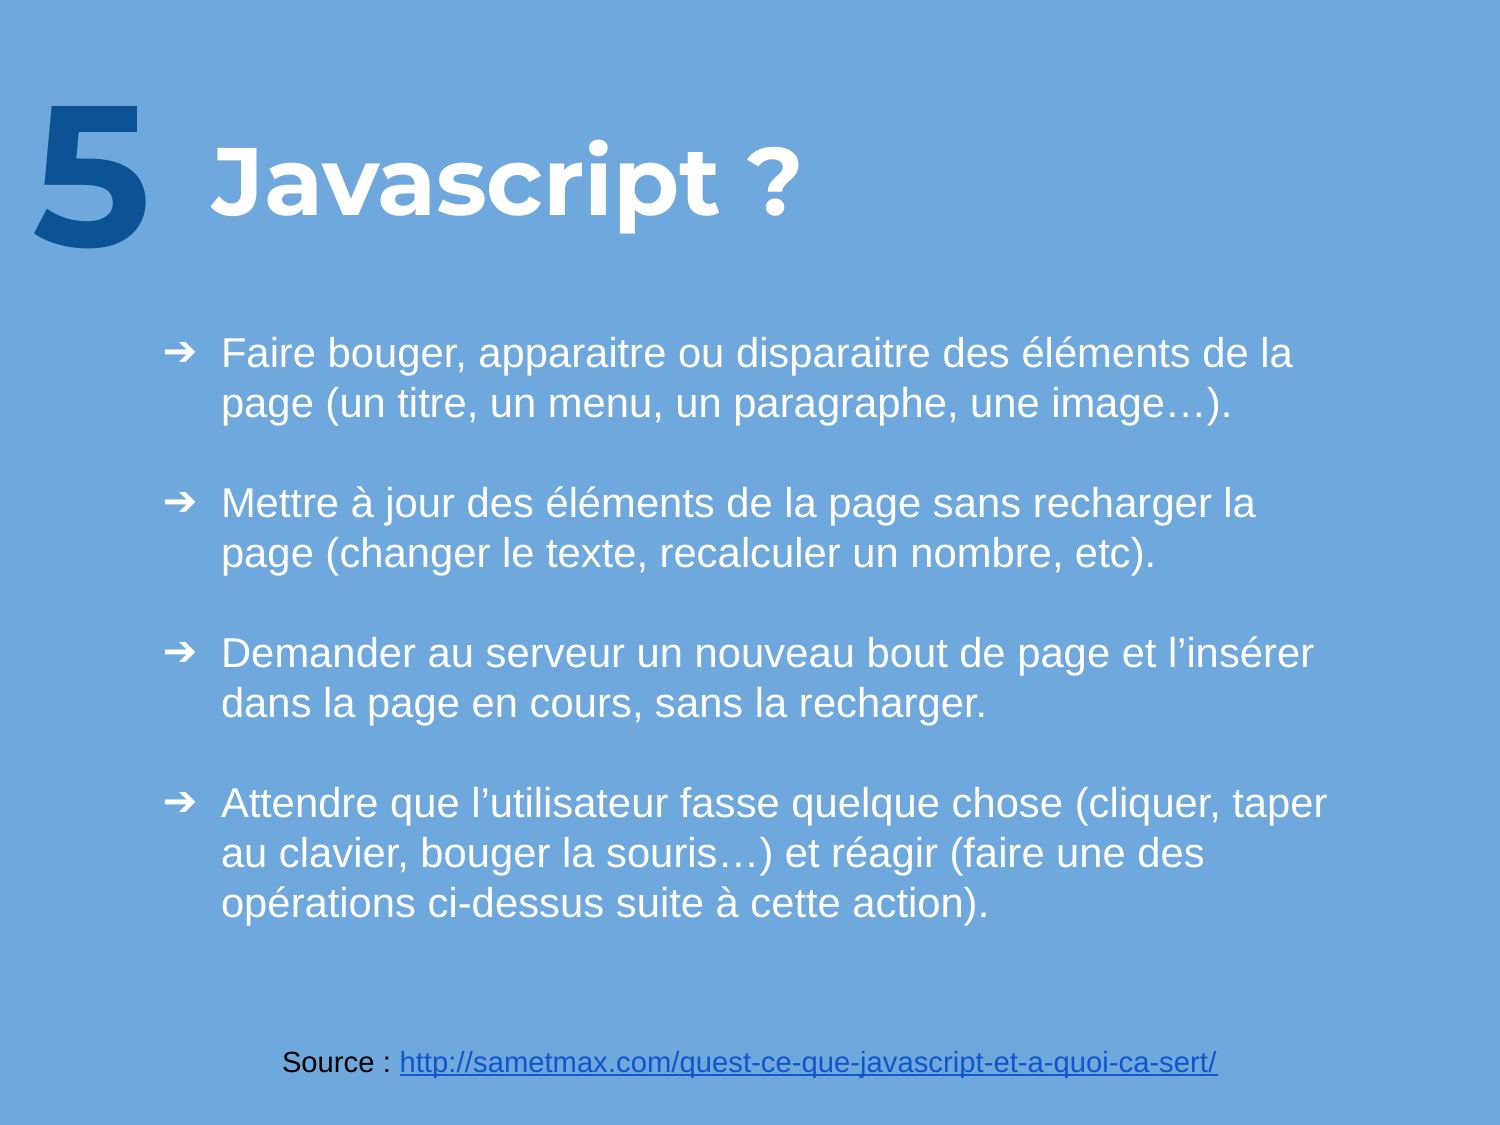

5
Javascript ?
Faire bouger, apparaitre ou disparaitre des éléments de la page (un titre, un menu, un paragraphe, une image…).

Mettre à jour des éléments de la page sans recharger la page (changer le texte, recalculer un nombre, etc).

Demander au serveur un nouveau bout de page et l’insérer dans la page en cours, sans la recharger.

Attendre que l’utilisateur fasse quelque chose (cliquer, taper au clavier, bouger la souris…) et réagir (faire une des opérations ci-dessus suite à cette action).

Source : http://sametmax.com/quest-ce-que-javascript-et-a-quoi-ca-sert/